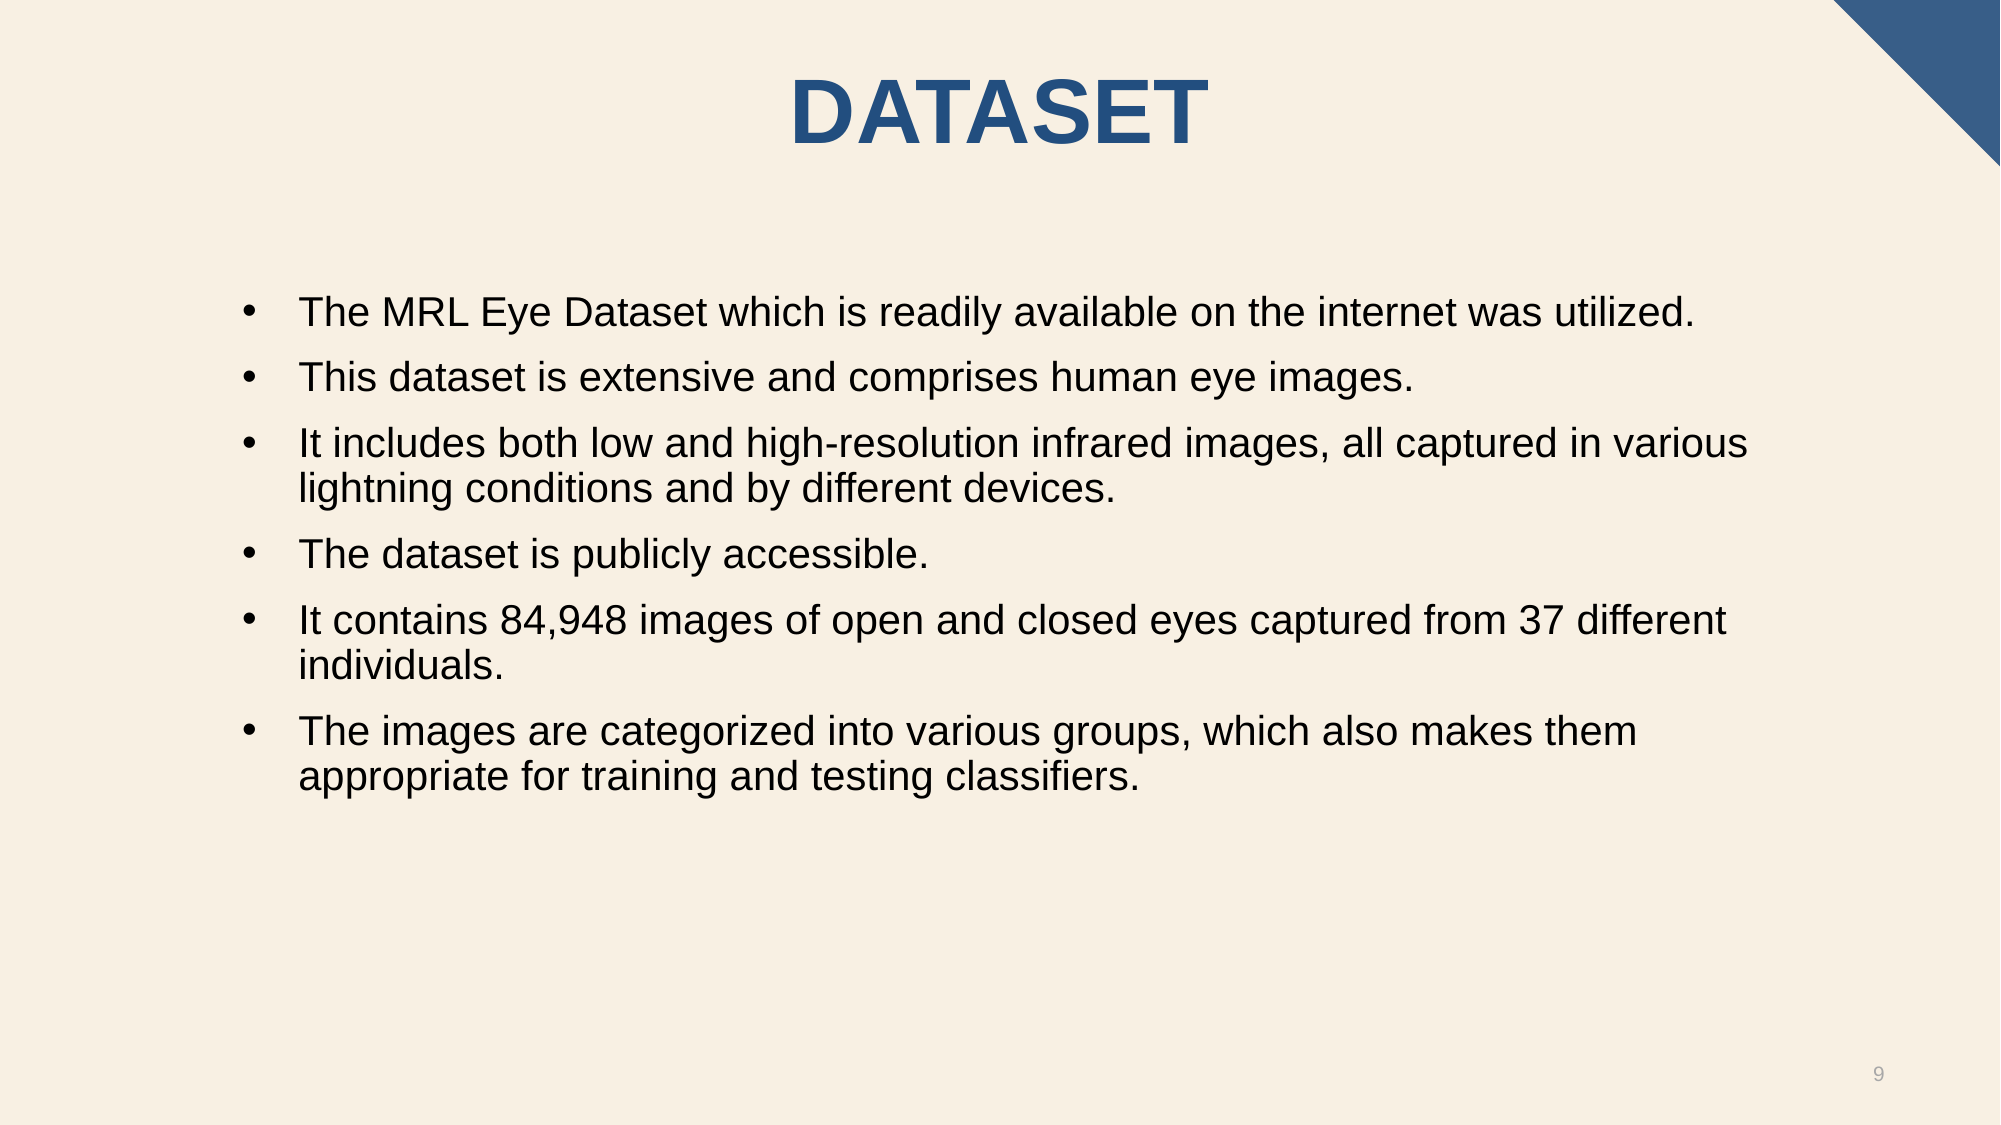

# Dataset
The MRL Eye Dataset which is readily available on the internet was utilized.
This dataset is extensive and comprises human eye images.
It includes both low and high-resolution infrared images, all captured in various lightning conditions and by different devices.
The dataset is publicly accessible.
It contains 84,948 images of open and closed eyes captured from 37 different individuals.
The images are categorized into various groups, which also makes them appropriate for training and testing classifiers.
9